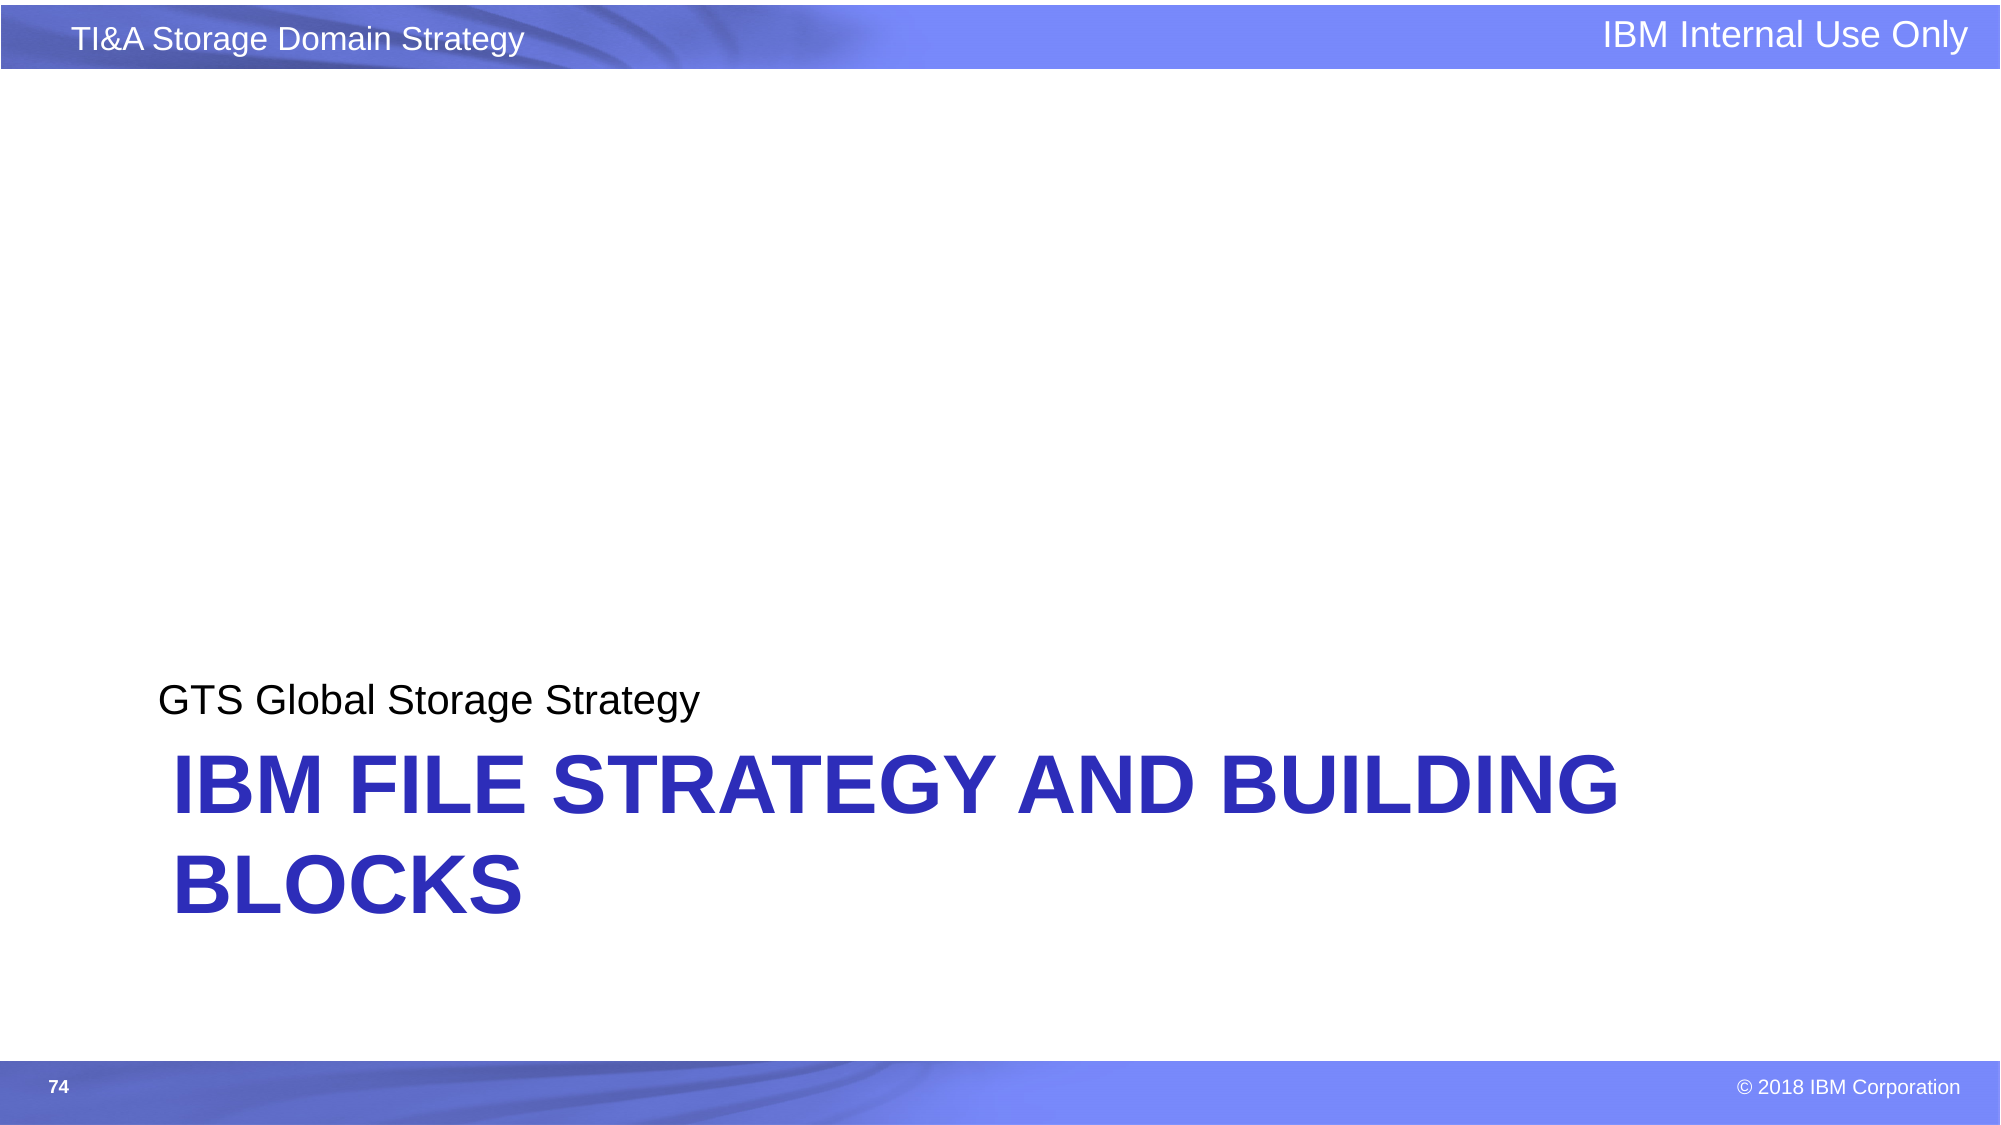

GTS Global Storage Strategy
# IBM File Strategy and Building Blocks